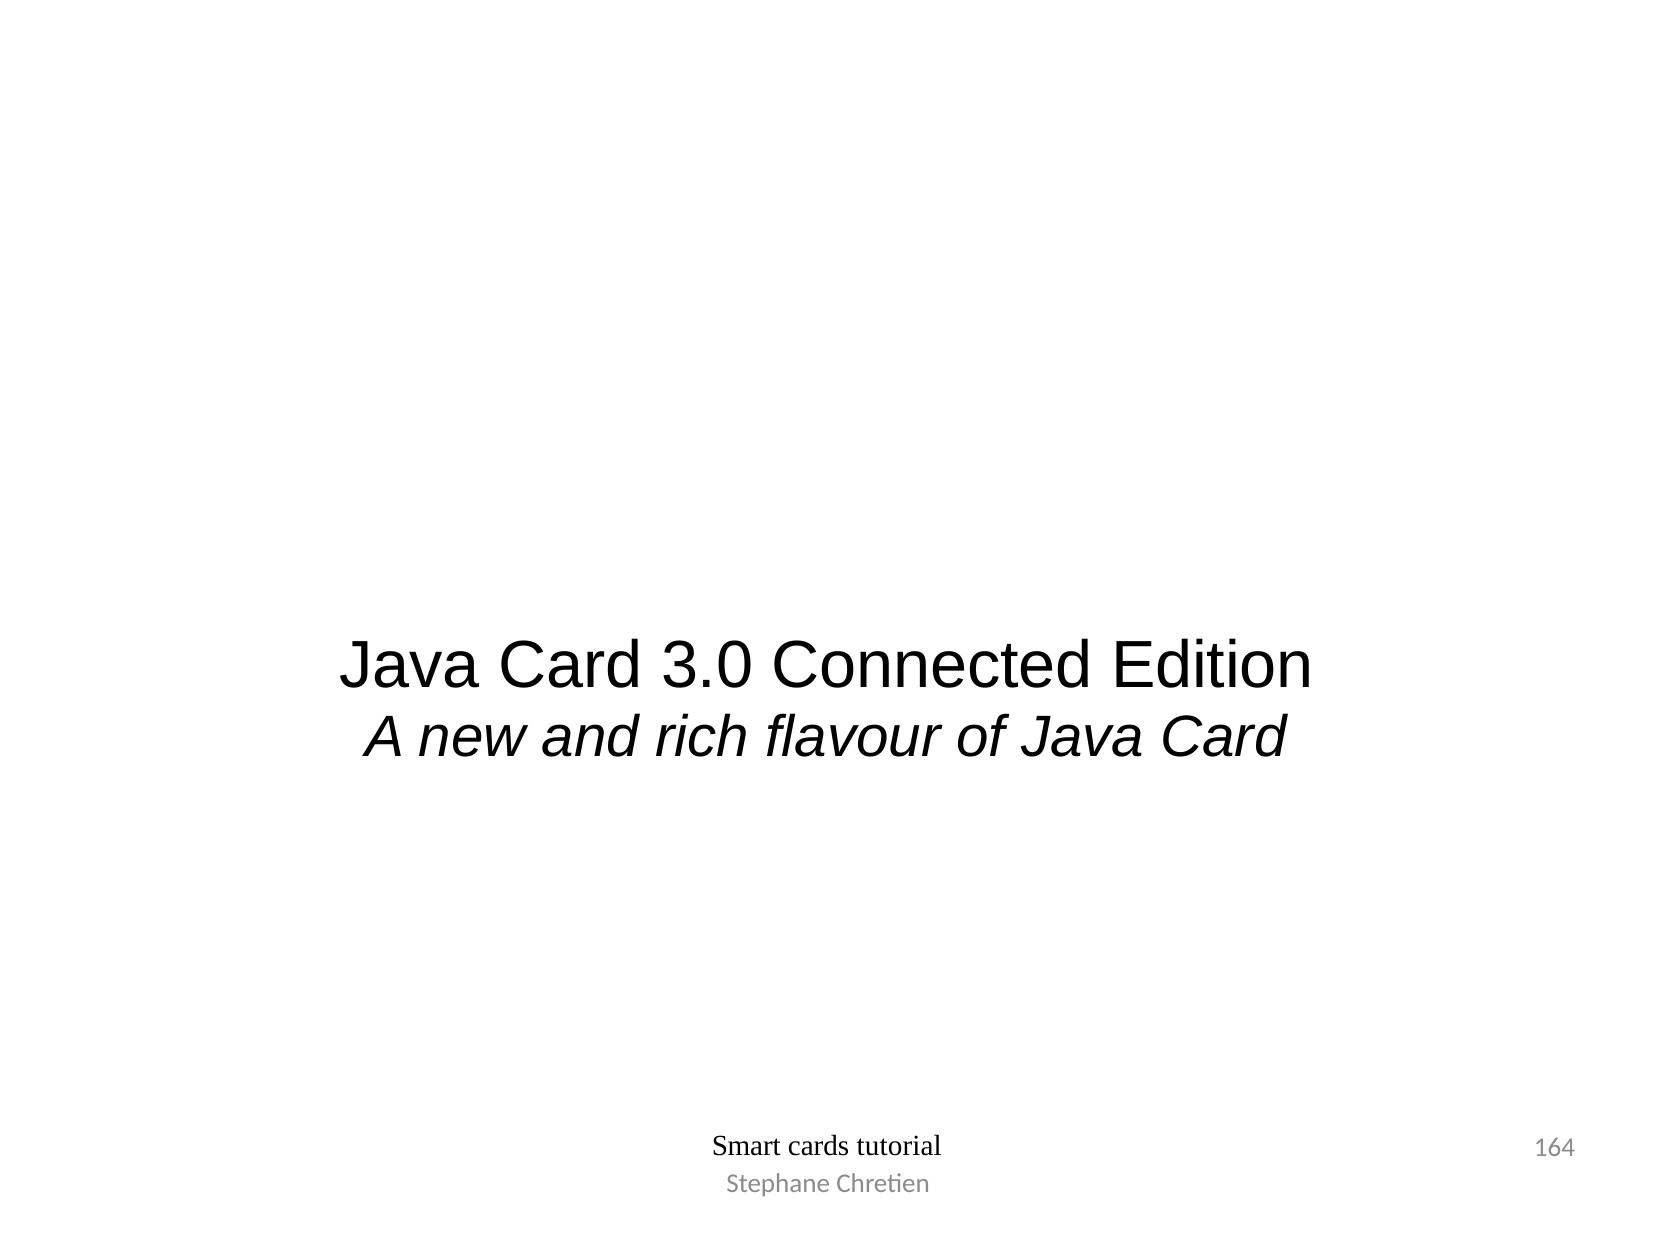

Java Card 3.0 Connected Edition
A new and rich flavour of Java Card
164
Smart cards tutorial
Stephane Chretien